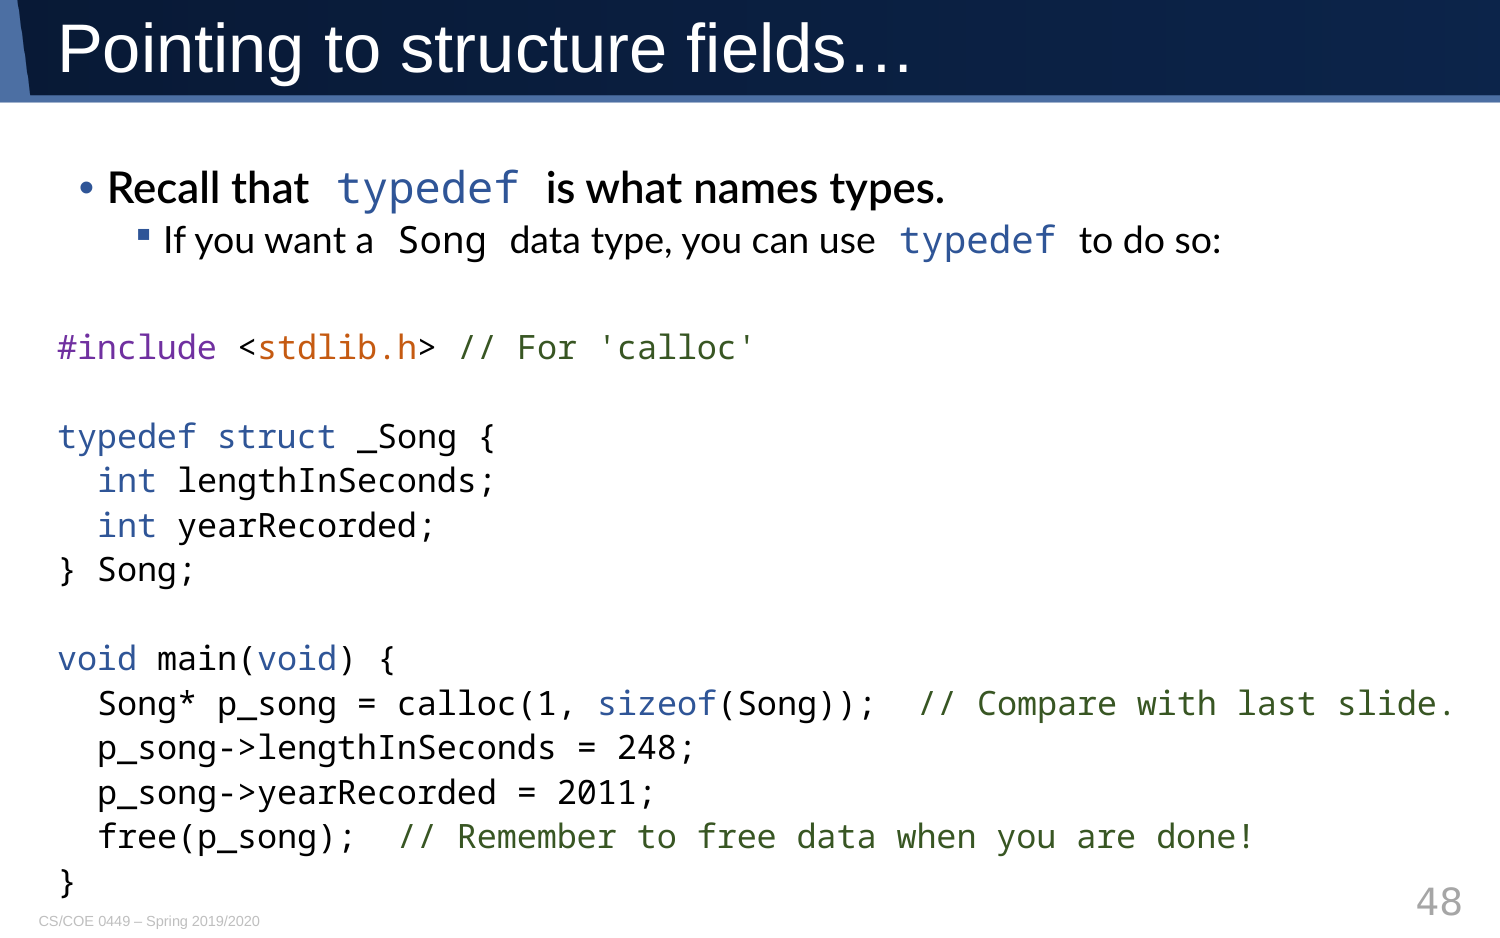

# Pointing to structure fields…
Recall that typedef is what names types.
If you want a Song data type, you can use typedef to do so:
#include <stdlib.h> // For 'calloc'

typedef struct _Song {
  int lengthInSeconds;
  int yearRecorded;
} Song;

void main(void) {
  Song* p_song = calloc(1, sizeof(Song));  // Compare with last slide.
  p_song->lengthInSeconds = 248;
  p_song->yearRecorded = 2011;
  free(p_song);  // Remember to free data when you are done!
}
48
CS/COE 0449 – Spring 2019/2020